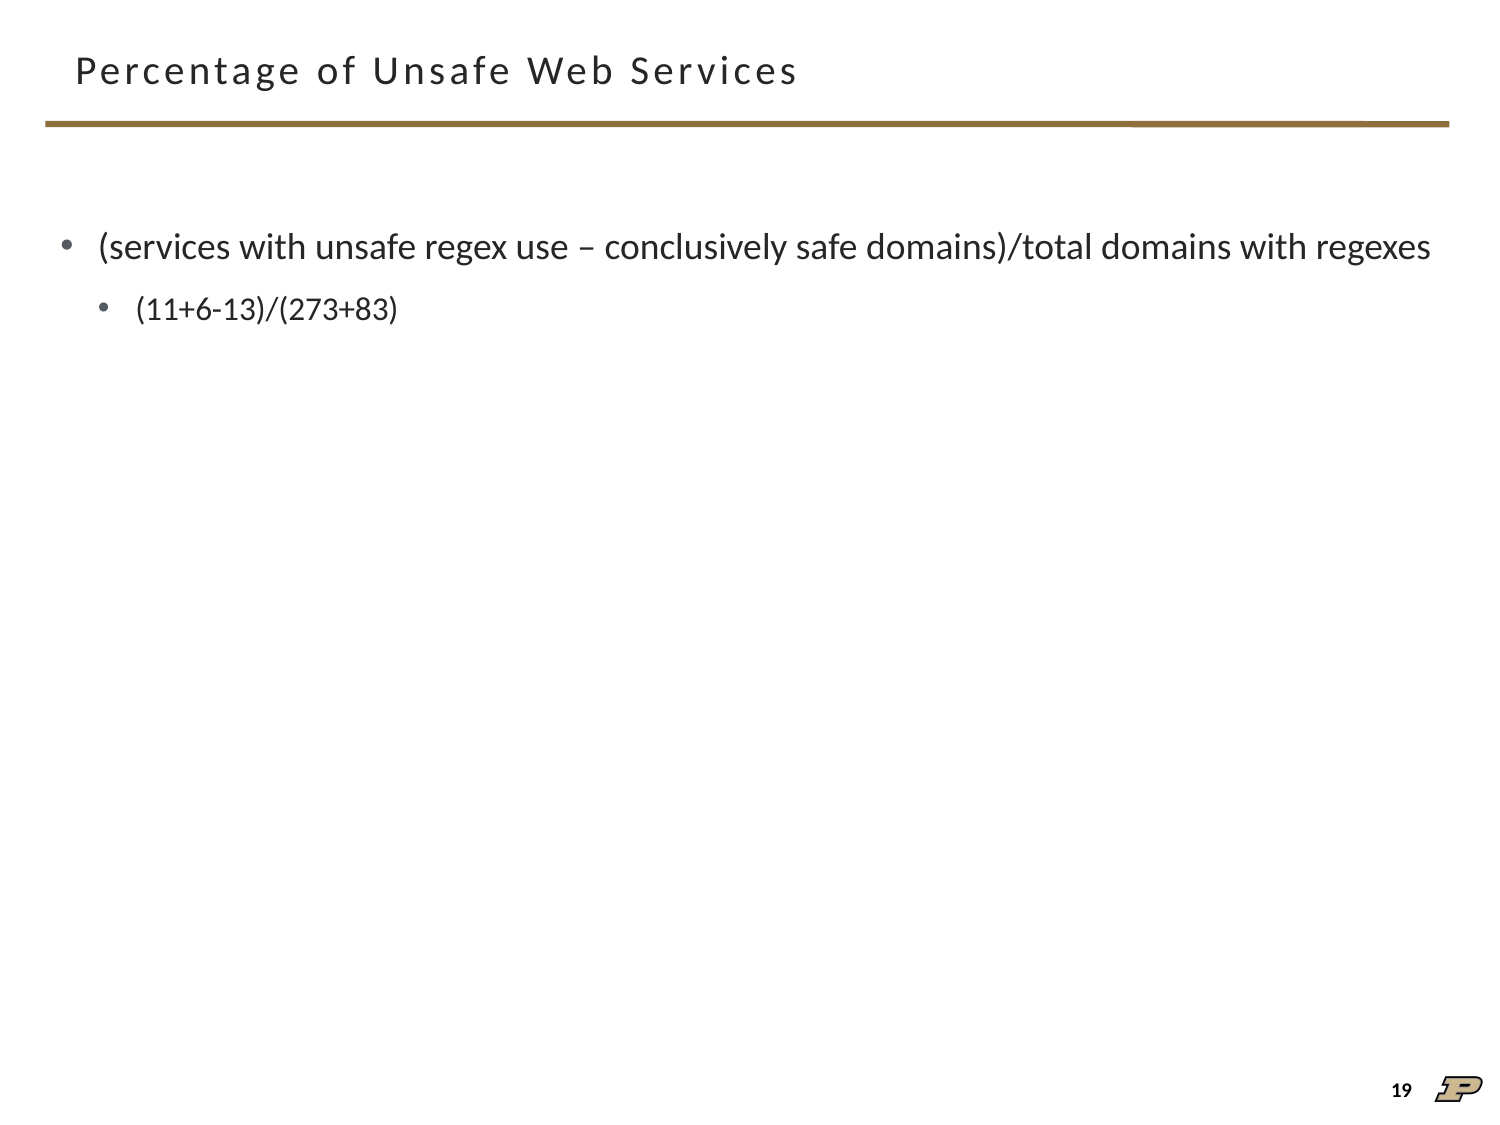

# Percentage of Unsafe Web Services
(services with unsafe regex use – conclusively safe domains)/total domains with regexes
(11+6-13)/(273+83)
19